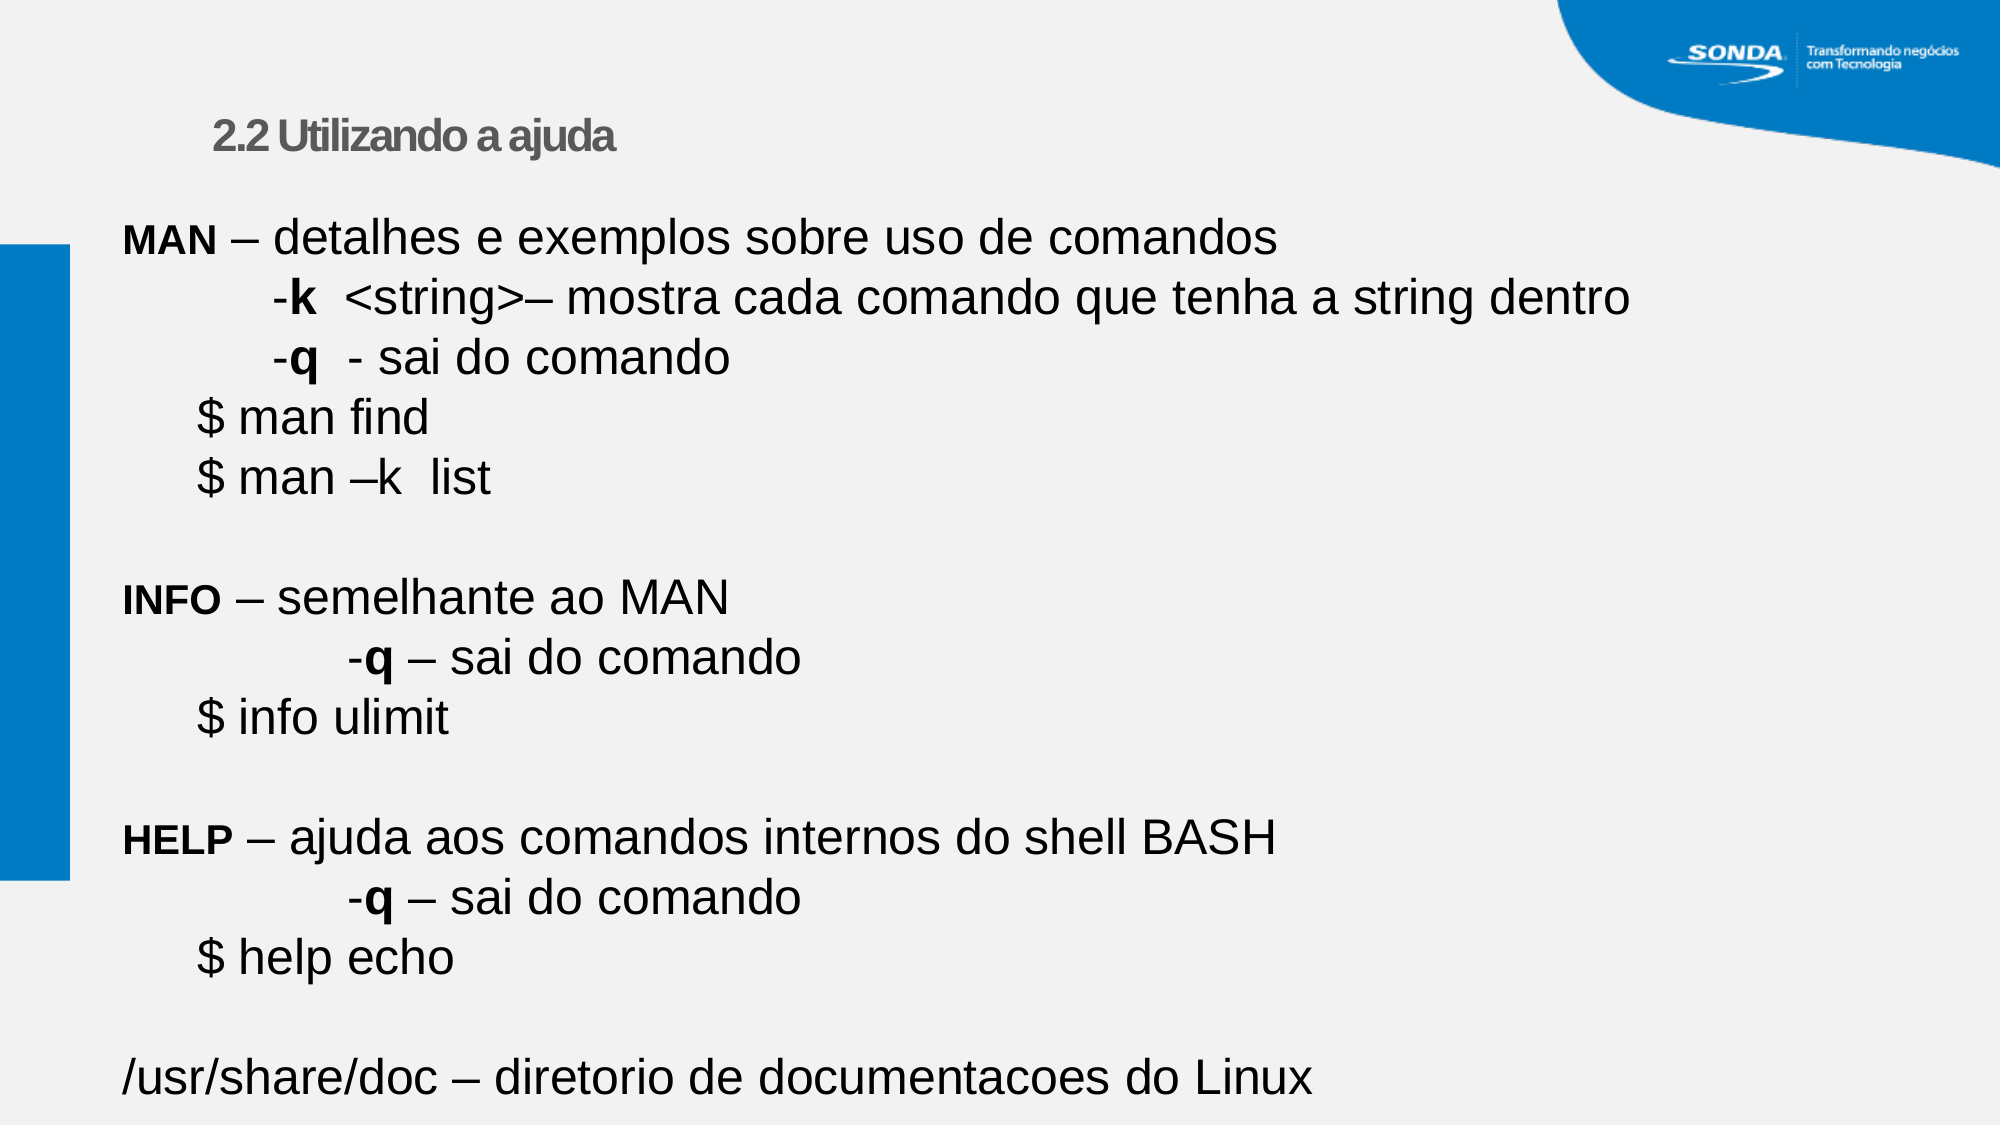

2.2 Utilizando a ajuda
MAN – detalhes e exemplos sobre uso de comandos
	-k  <string>– mostra cada comando que tenha a string dentro
	-q  - sai do comando
$ man find
$ man –k  list

INFO – semelhante ao MAN
	-q – sai do comando
$ info ulimit

HELP – ajuda aos comandos internos do shell BASH
	-q – sai do comando
$ help echo

/usr/share/doc – diretorio de documentacoes do Linux